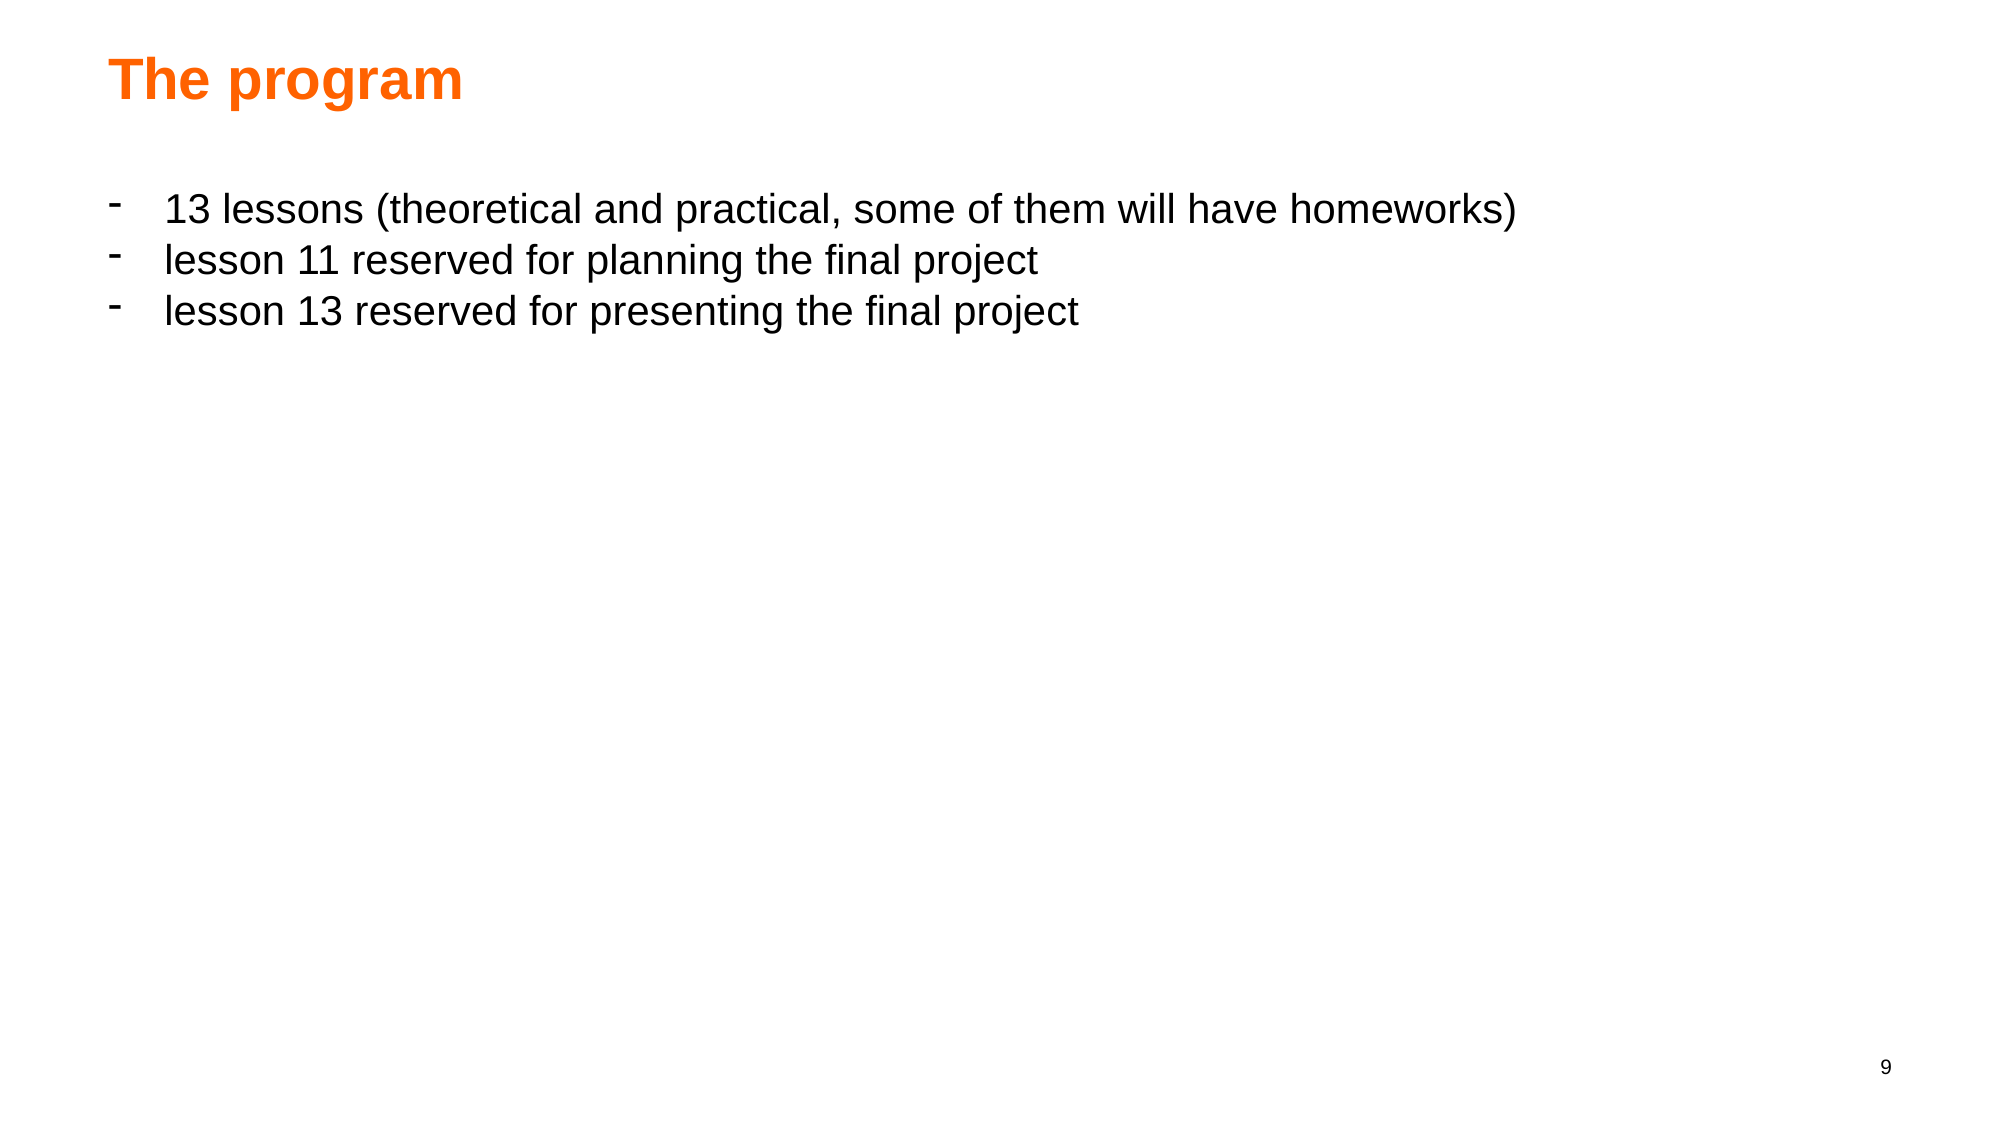

# The program
13 lessons (theoretical and practical, some of them will have homeworks)
lesson 11 reserved for planning the final project
lesson 13 reserved for presenting the final project

9